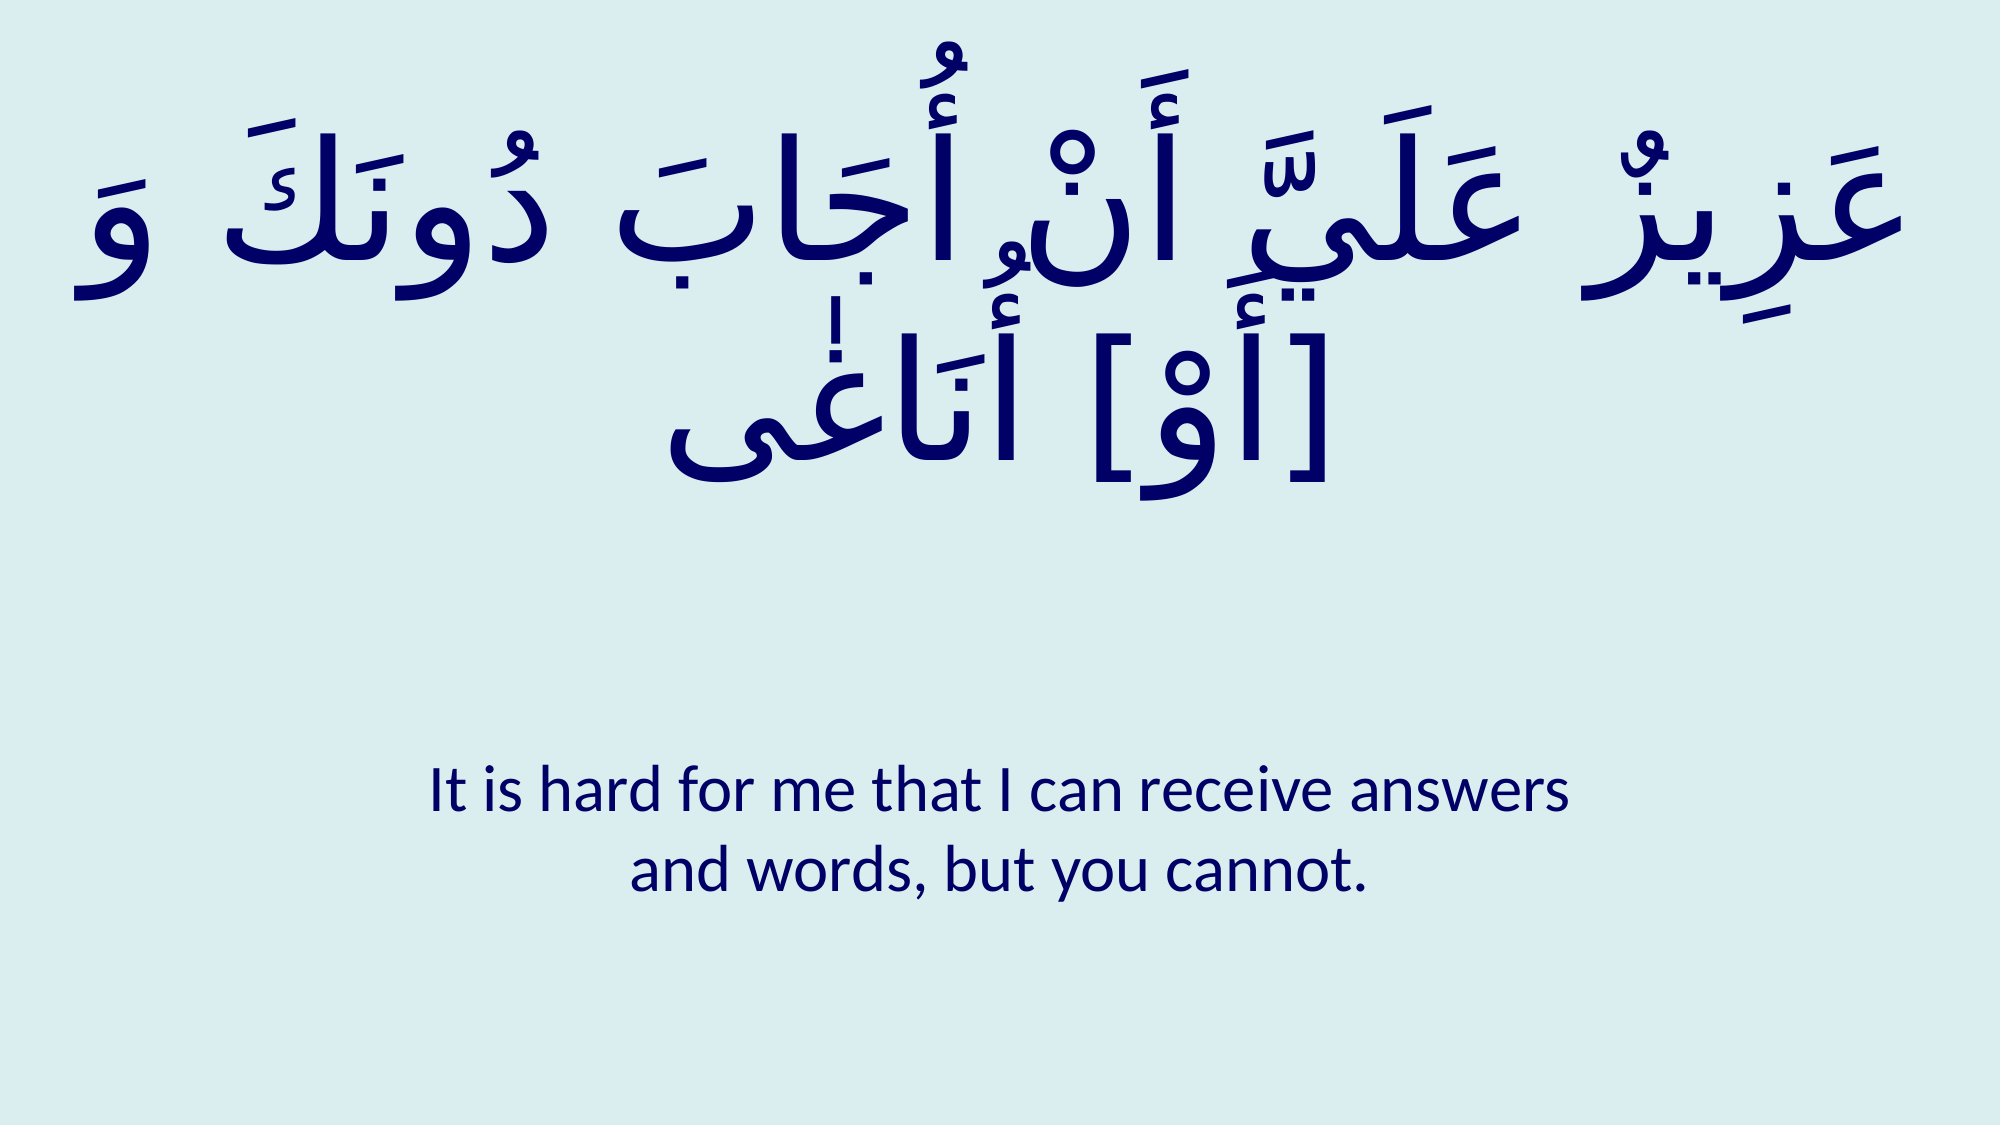

# عَزِيزٌ عَلَيَّ أَنْ أُجَابَ دُونَكَ وَ [أَوْ] أُنَاغٰى
It is hard for me that I can receive answers and words, but you cannot.